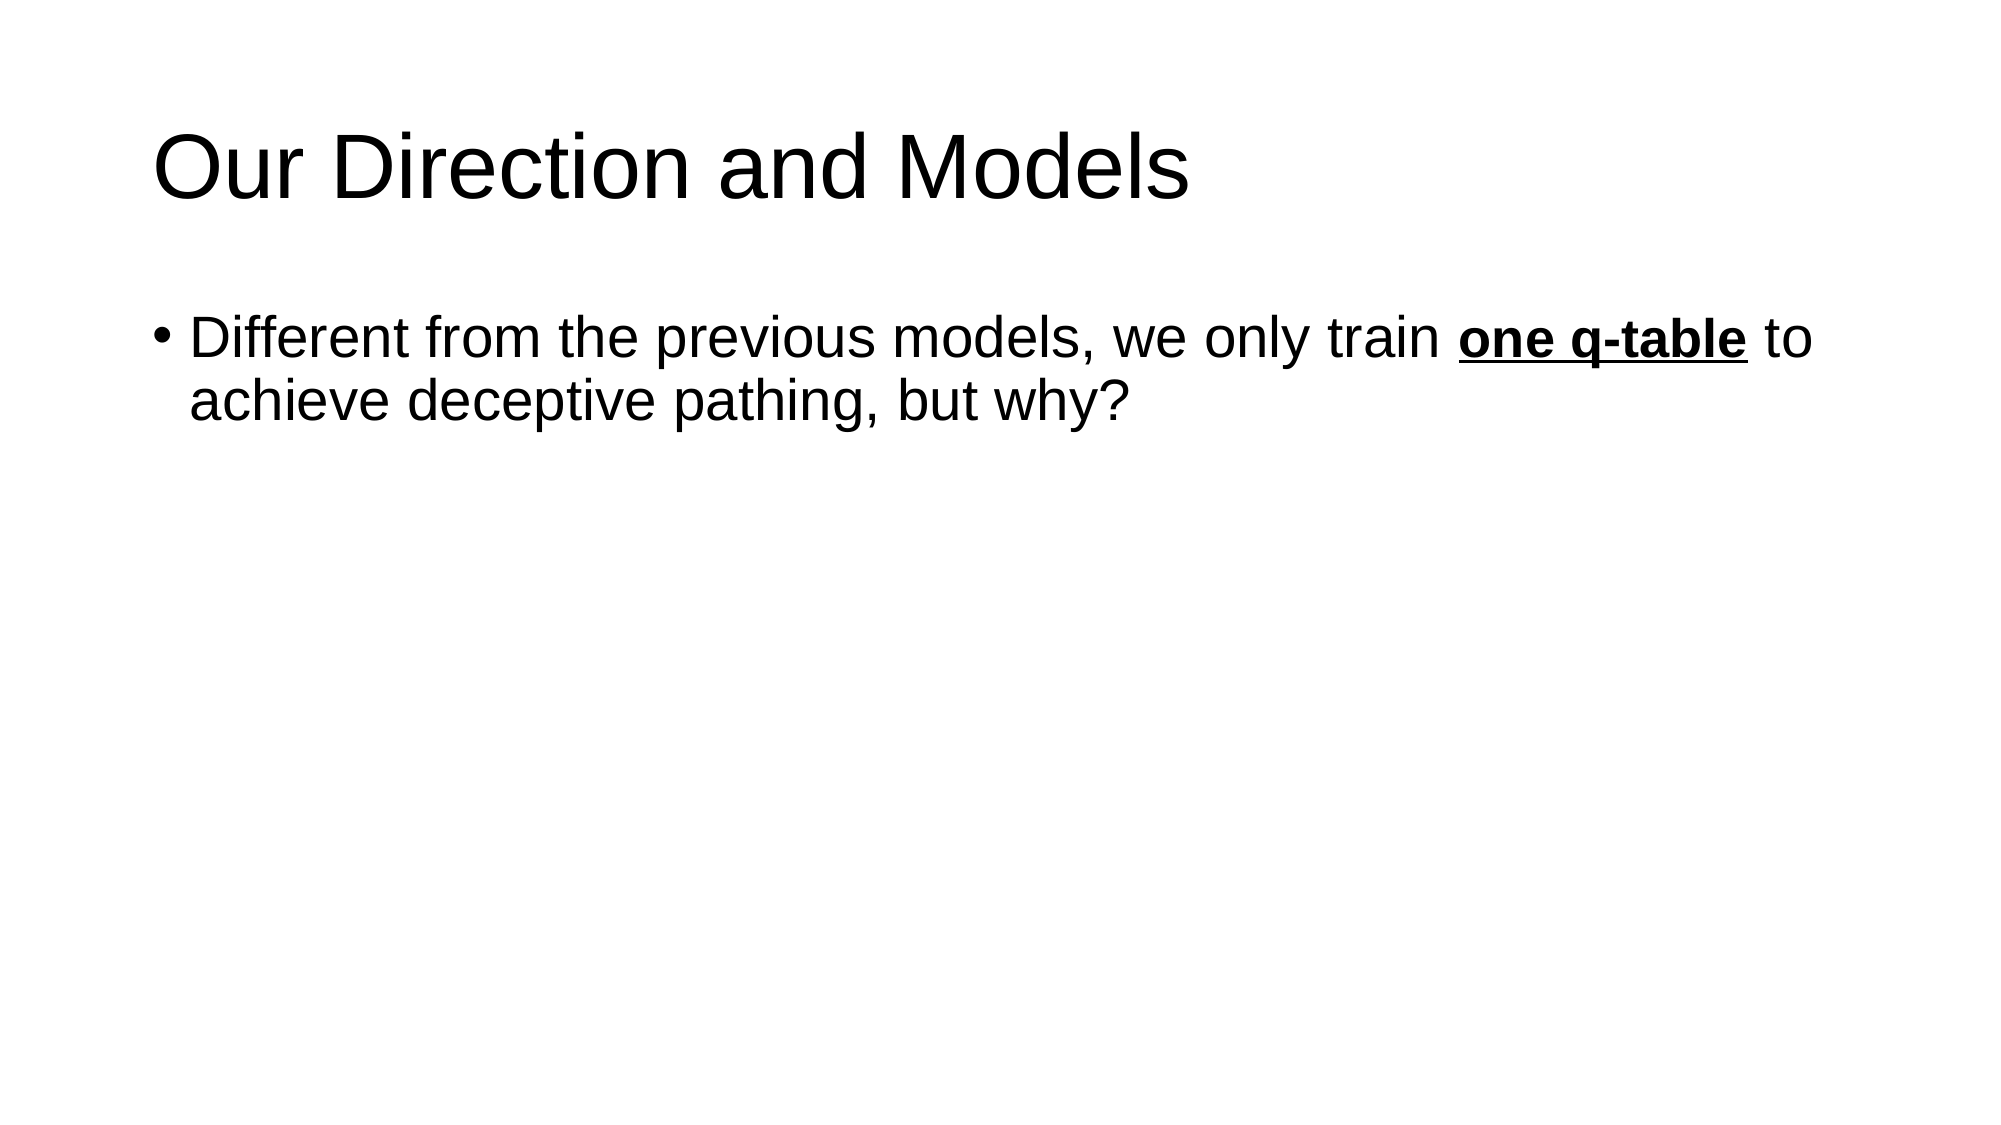

# Our Direction and Models
Different from the previous models, we only train one q-table to achieve deceptive pathing, but why?